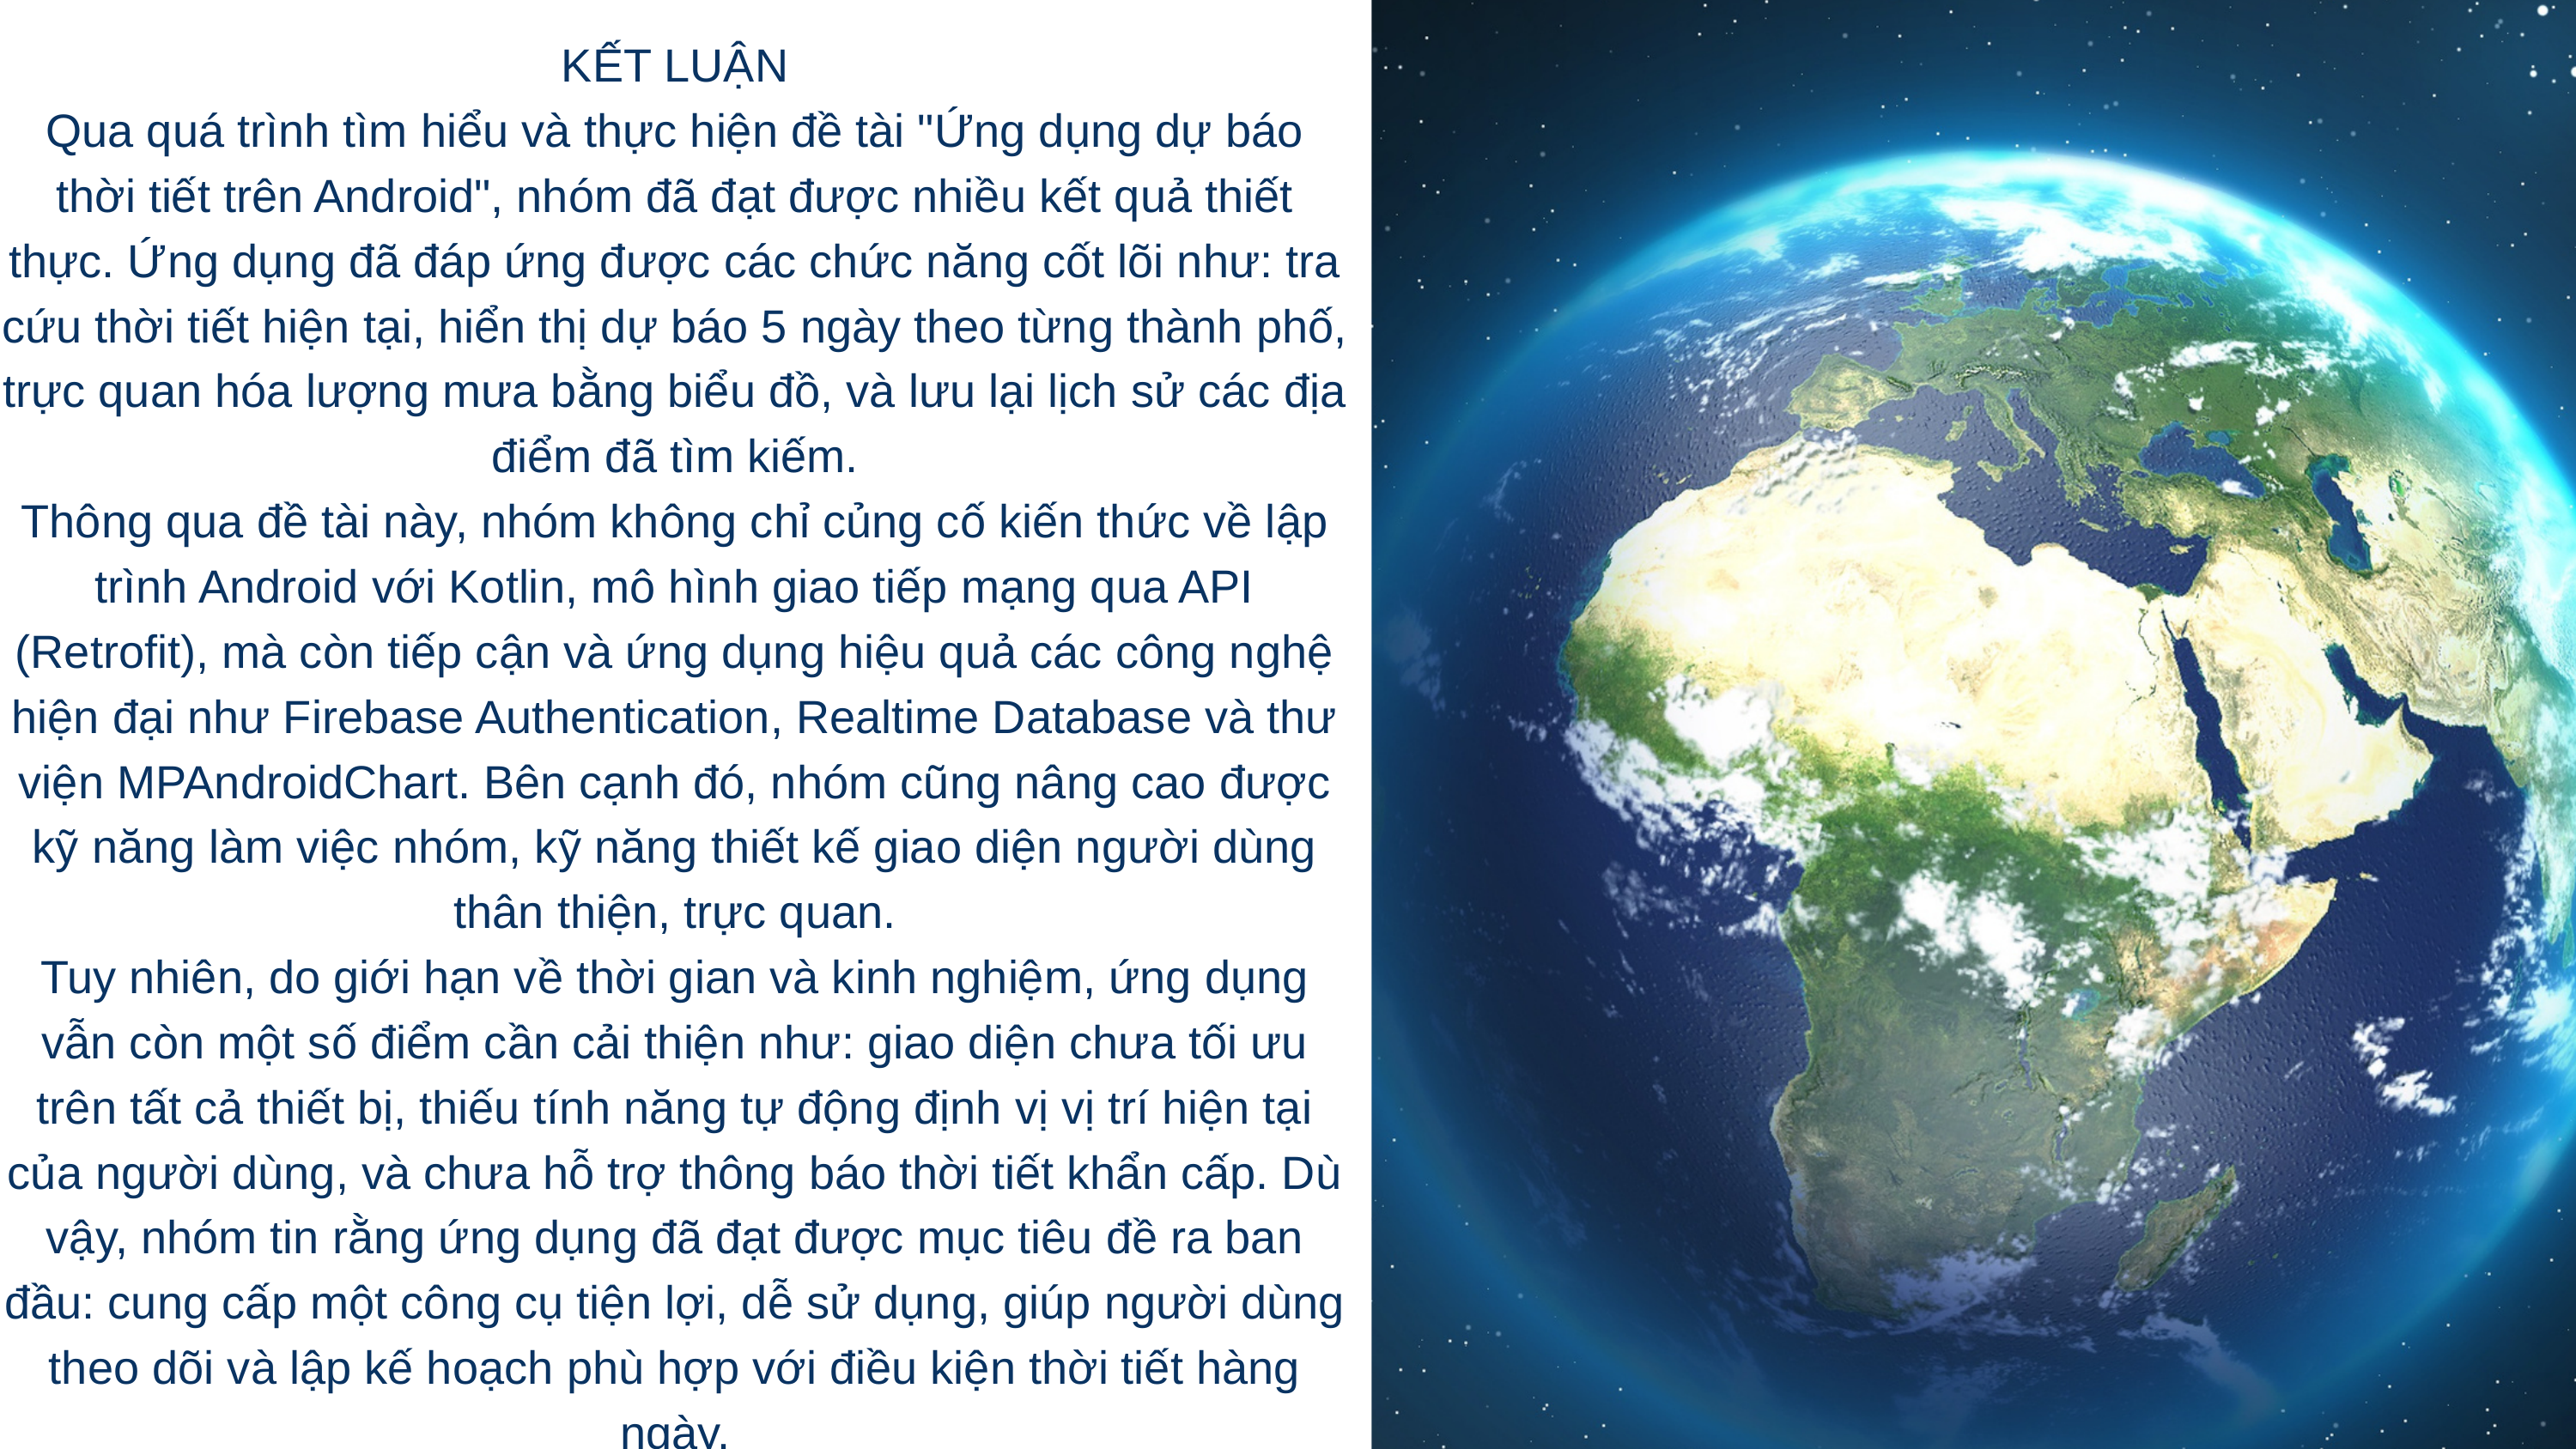

KẾT LUẬN
Qua quá trình tìm hiểu và thực hiện đề tài "Ứng dụng dự báo thời tiết trên Android", nhóm đã đạt được nhiều kết quả thiết thực. Ứng dụng đã đáp ứng được các chức năng cốt lõi như: tra cứu thời tiết hiện tại, hiển thị dự báo 5 ngày theo từng thành phố, trực quan hóa lượng mưa bằng biểu đồ, và lưu lại lịch sử các địa điểm đã tìm kiếm.
Thông qua đề tài này, nhóm không chỉ củng cố kiến thức về lập trình Android với Kotlin, mô hình giao tiếp mạng qua API (Retrofit), mà còn tiếp cận và ứng dụng hiệu quả các công nghệ hiện đại như Firebase Authentication, Realtime Database và thư viện MPAndroidChart. Bên cạnh đó, nhóm cũng nâng cao được kỹ năng làm việc nhóm, kỹ năng thiết kế giao diện người dùng thân thiện, trực quan.
Tuy nhiên, do giới hạn về thời gian và kinh nghiệm, ứng dụng vẫn còn một số điểm cần cải thiện như: giao diện chưa tối ưu trên tất cả thiết bị, thiếu tính năng tự động định vị vị trí hiện tại của người dùng, và chưa hỗ trợ thông báo thời tiết khẩn cấp. Dù vậy, nhóm tin rằng ứng dụng đã đạt được mục tiêu đề ra ban đầu: cung cấp một công cụ tiện lợi, dễ sử dụng, giúp người dùng theo dõi và lập kế hoạch phù hợp với điều kiện thời tiết hàng ngày.